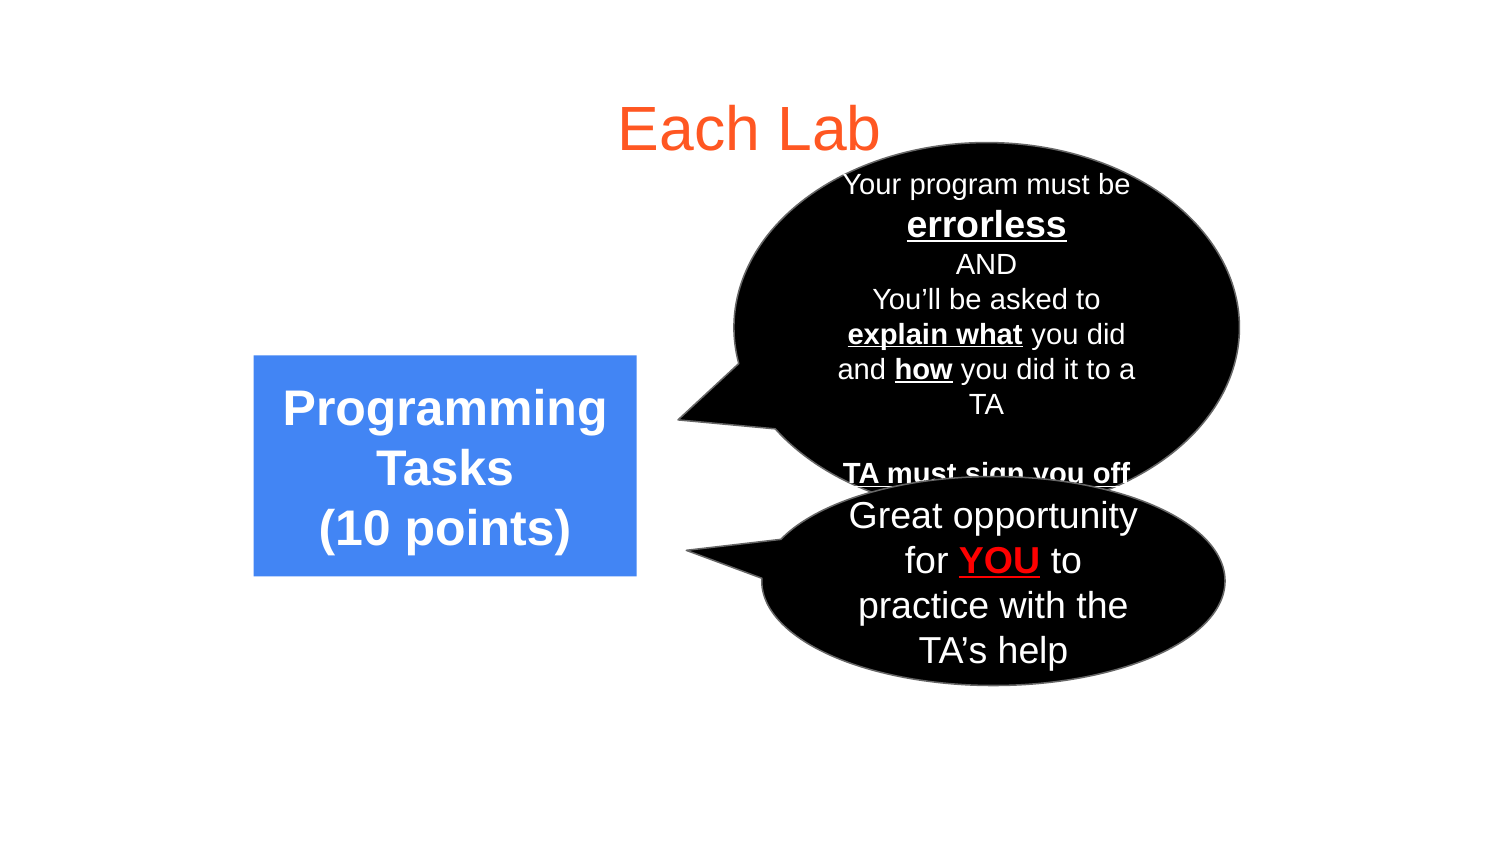

# Each Lab
Your program must be errorless
AND
You’ll be asked to explain what you did and how you did it to a TA

TA must sign you off
Programming Tasks
(10 points)
Great opportunity for YOU to practice with the TA’s help